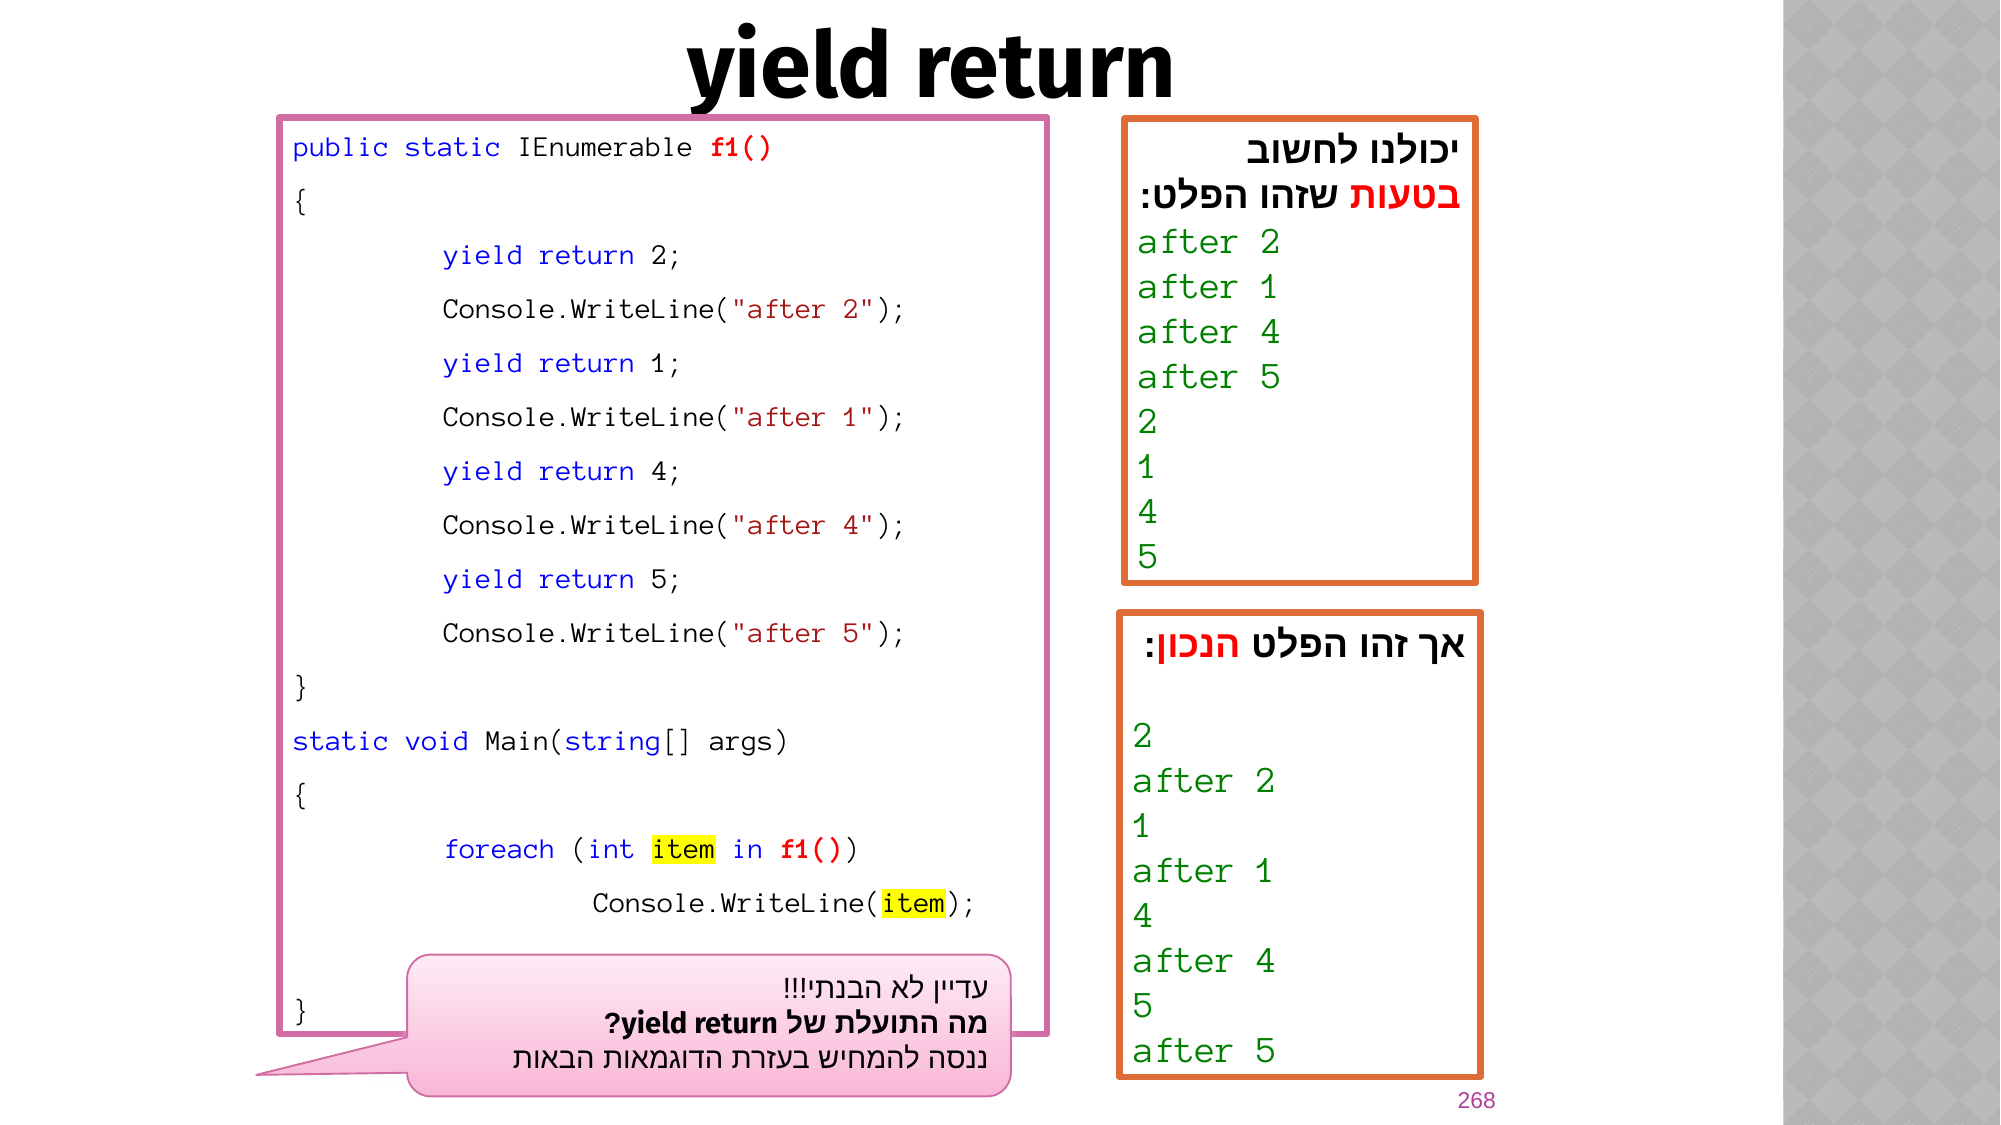

# yield return
public static IEnumerable f1()
{
	yield return 2;
    	Console.WriteLine("after 2");
	yield return 1;
	Console.WriteLine("after 1");
	yield return 4;
	Console.WriteLine("after 4");
	yield return 5;
	Console.WriteLine("after 5");
}
static void Main(string[] args)
{
	foreach (int item in f1())
		Console.WriteLine(item);

}
יכולנו לחשוב בטעות שזהו הפלט:
after 2
after 1
after 4
after 5
2
1
4
5
אך זהו הפלט הנכון:

2
after 2
1
after 1
4
after 4
5
after 5
עדיין לא הבנתי!!!
מה התועלת של yield return?
ננסה להמחיש בעזרת הדוגמאות הבאות
268